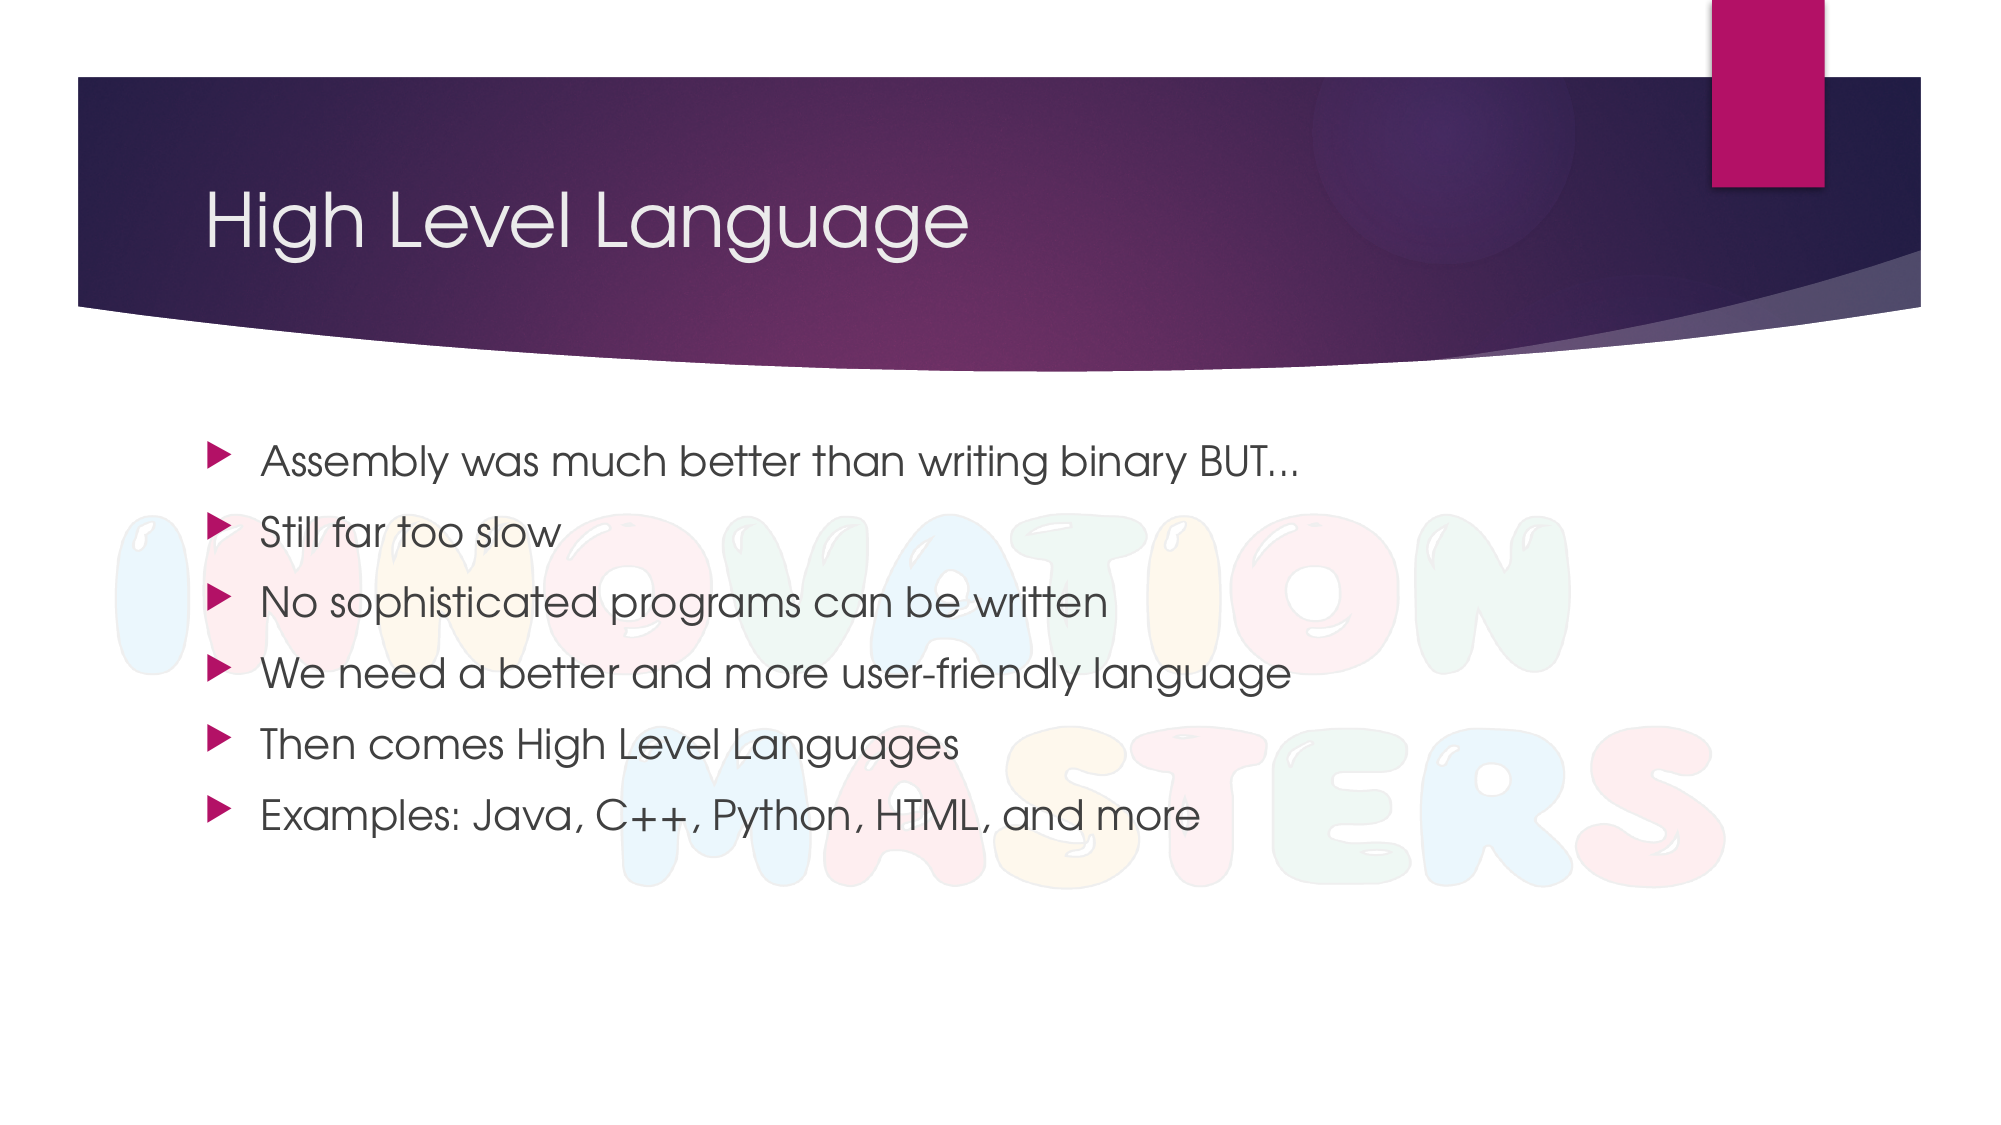

# High Level Language
Assembly was much better than writing binary BUT...
Still far too slow
No sophisticated programs can be written
We need a better and more user-friendly language
Then comes High Level Languages
Examples: Java, C++, Python, HTML, and more